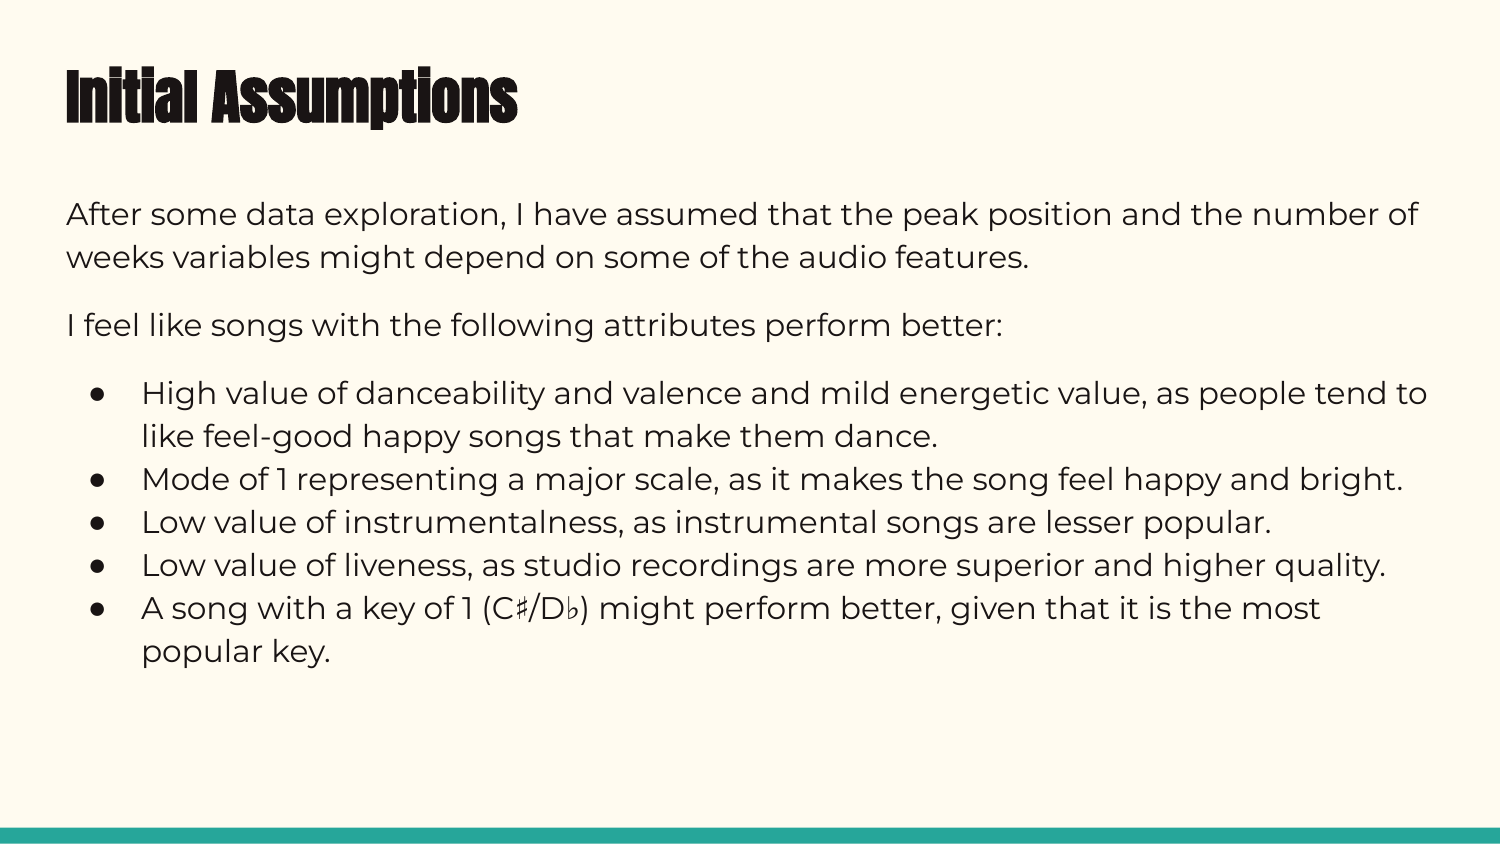

# Initial Assumptions
After some data exploration, I have assumed that the peak position and the number of weeks variables might depend on some of the audio features.
I feel like songs with the following attributes perform better:
High value of danceability and valence and mild energetic value, as people tend to like feel-good happy songs that make them dance.
Mode of 1 representing a major scale, as it makes the song feel happy and bright.
Low value of instrumentalness, as instrumental songs are lesser popular.
Low value of liveness, as studio recordings are more superior and higher quality.
A song with a key of 1 (C♯/D♭) might perform better, given that it is the most popular key.